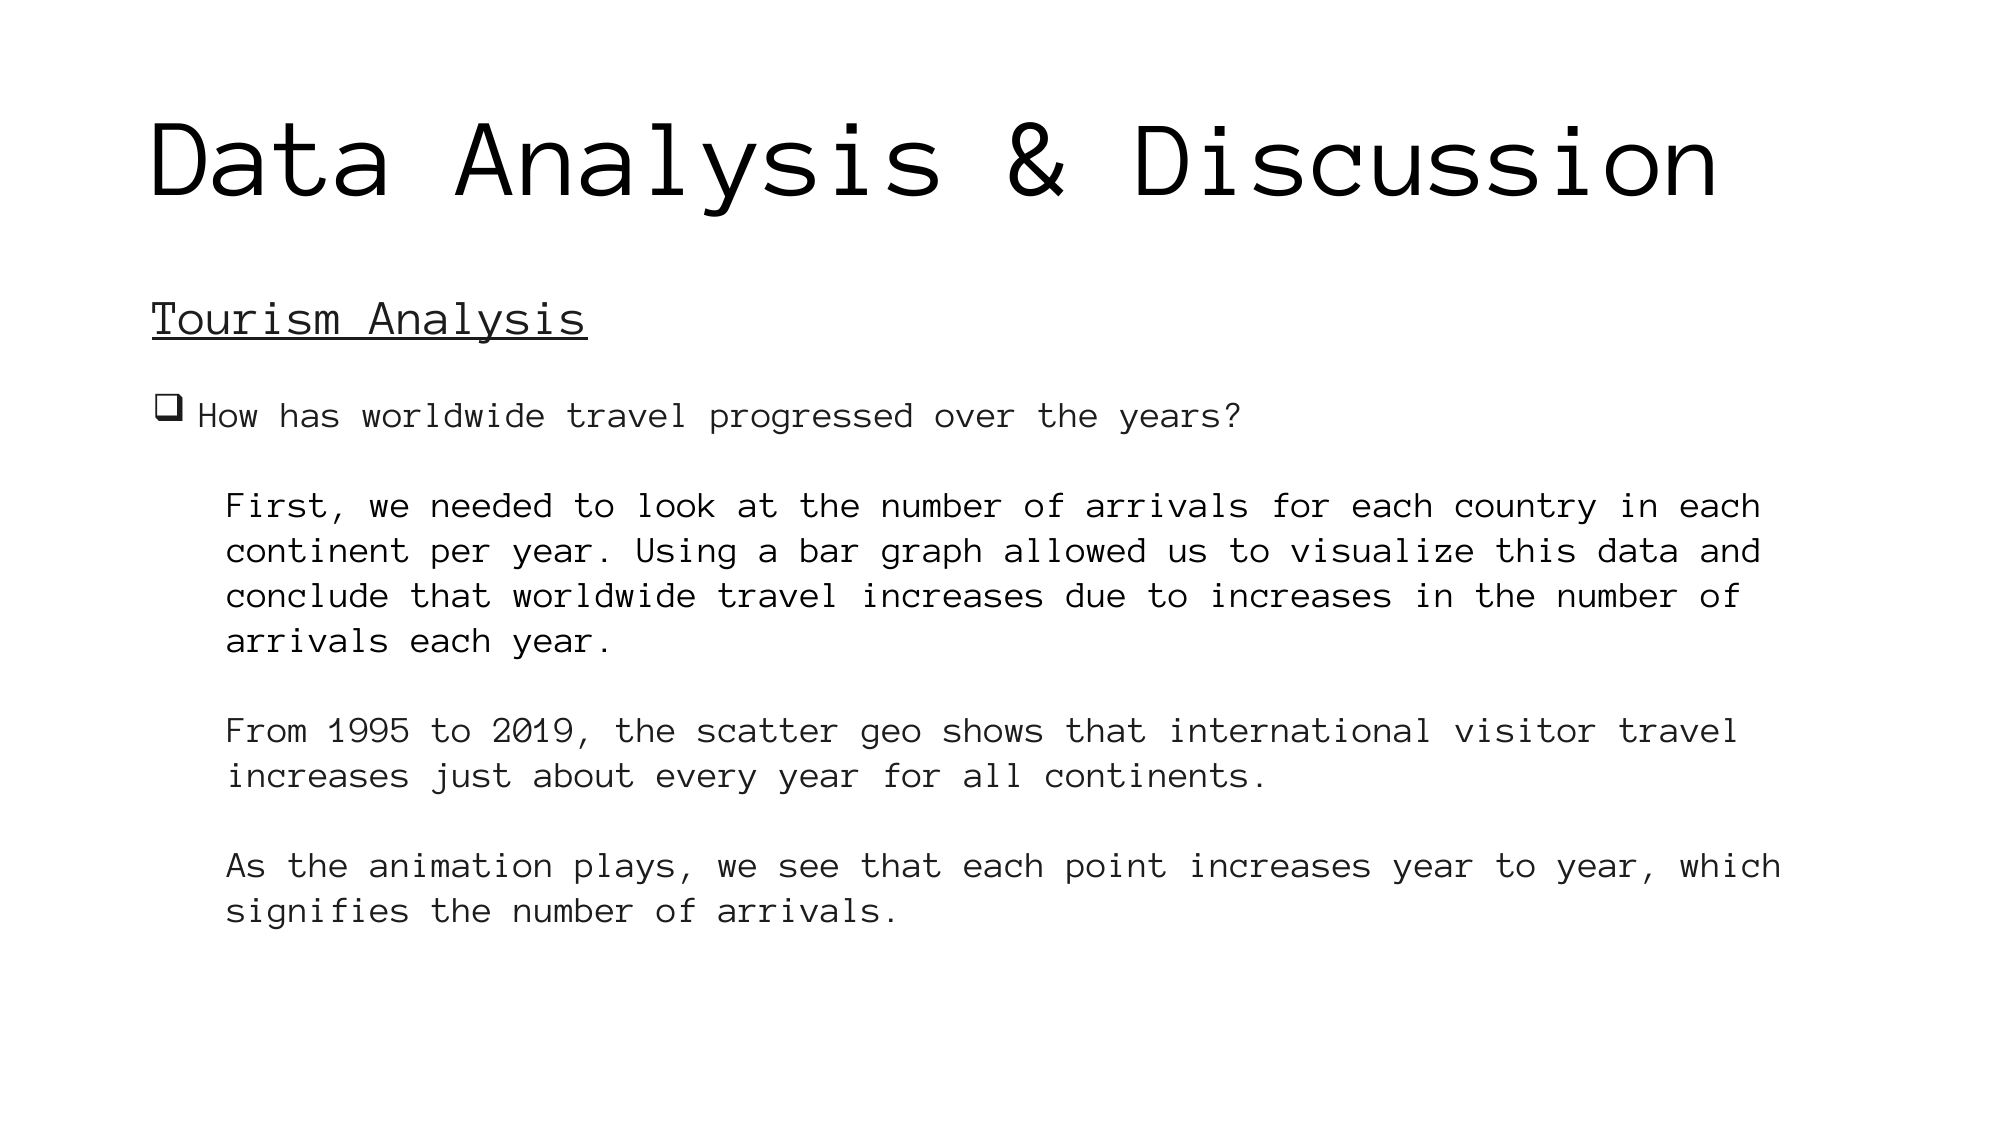

Data Analysis & Discussion
Tourism Analysis

How has worldwide travel progressed over the years?
First, we needed to look at the number of arrivals for each country in each continent per year. Using a bar graph allowed us to visualize this data and conclude that worldwide travel increases due to increases in the number of arrivals each year.

From 1995 to 2019, the scatter geo shows that international visitor travel increases just about every year for all continents.
As the animation plays, we see that each point increases year to year, which signifies the number of arrivals.